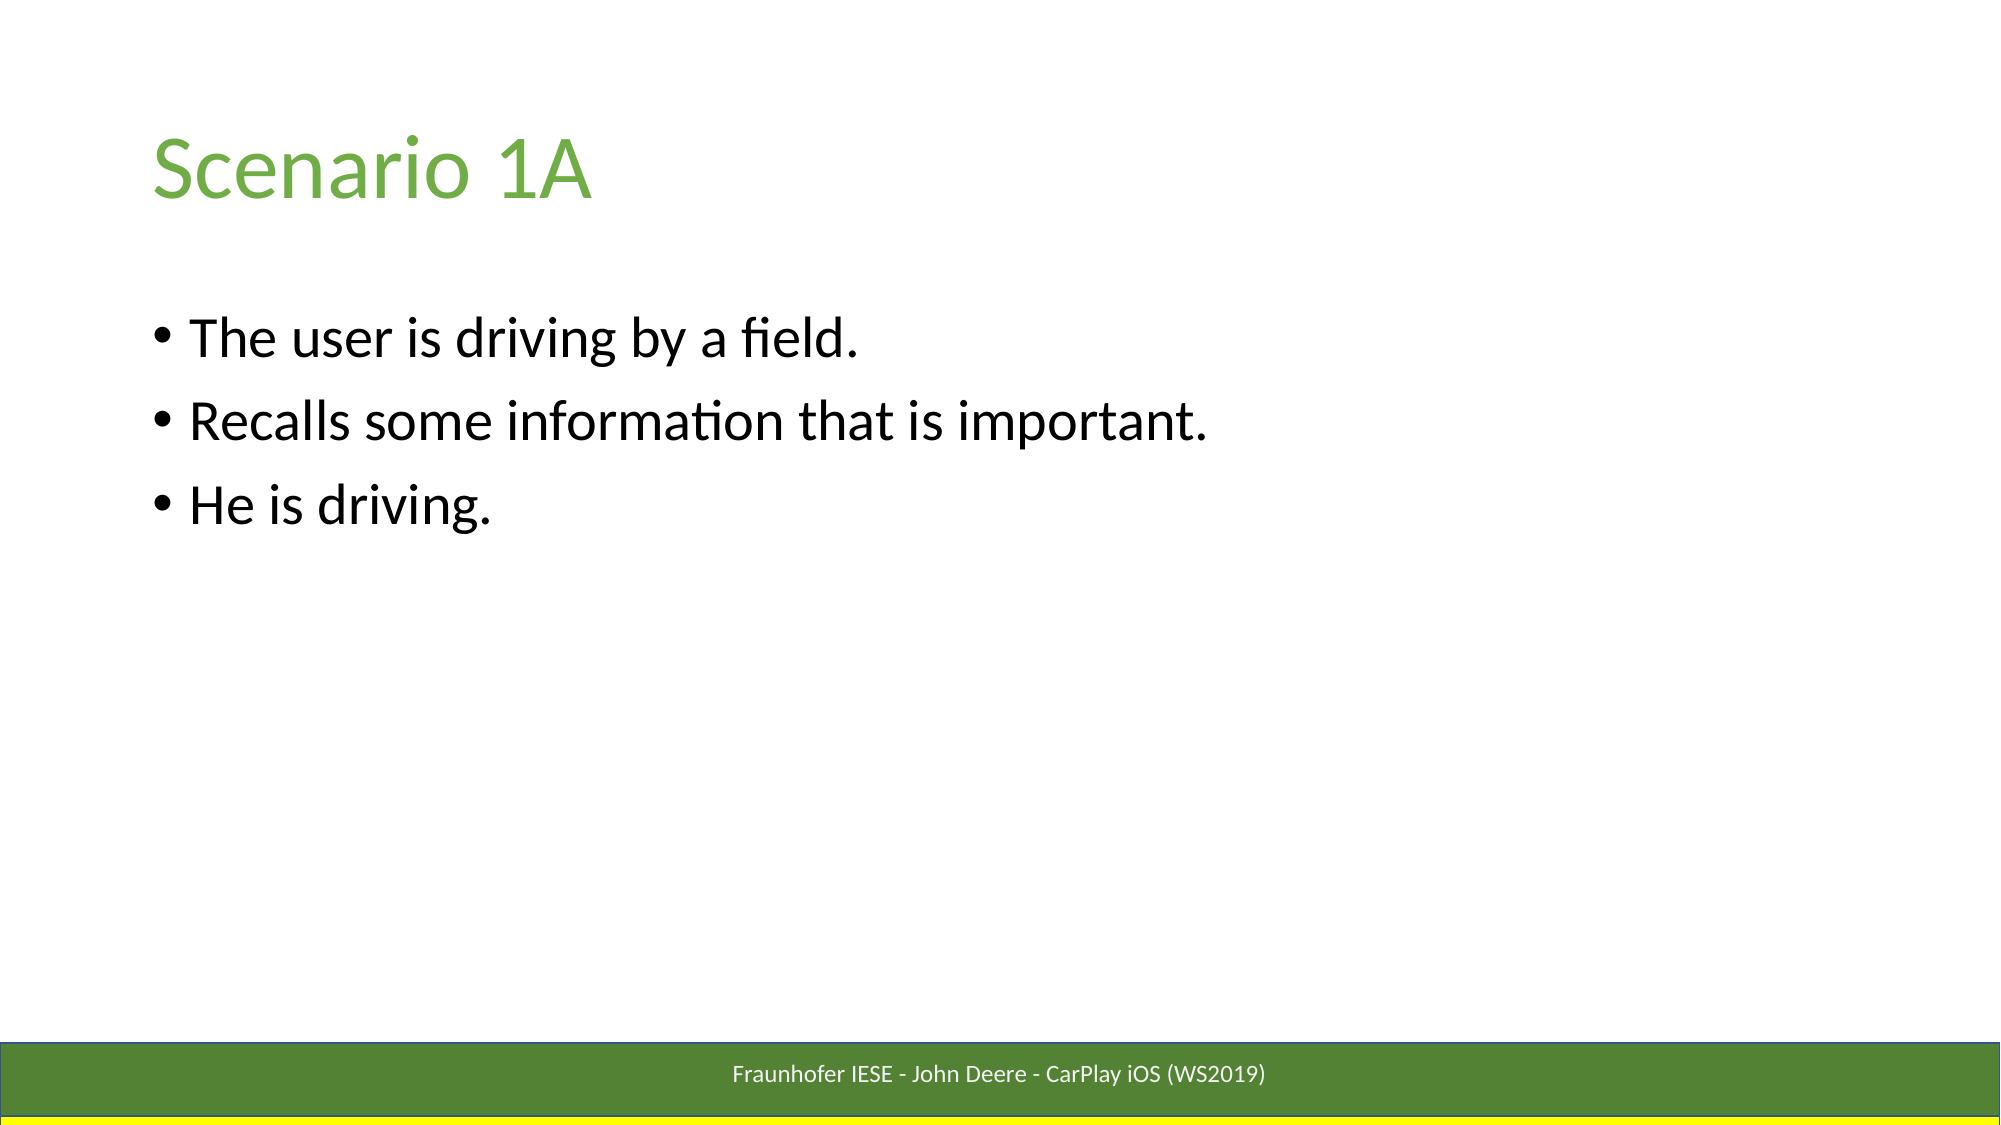

# Scenario 1A
The user is driving by a field.
Recalls some information that is important.
He is driving.

Fraunhofer IESE - John Deere - CarPlay iOS (WS2019)